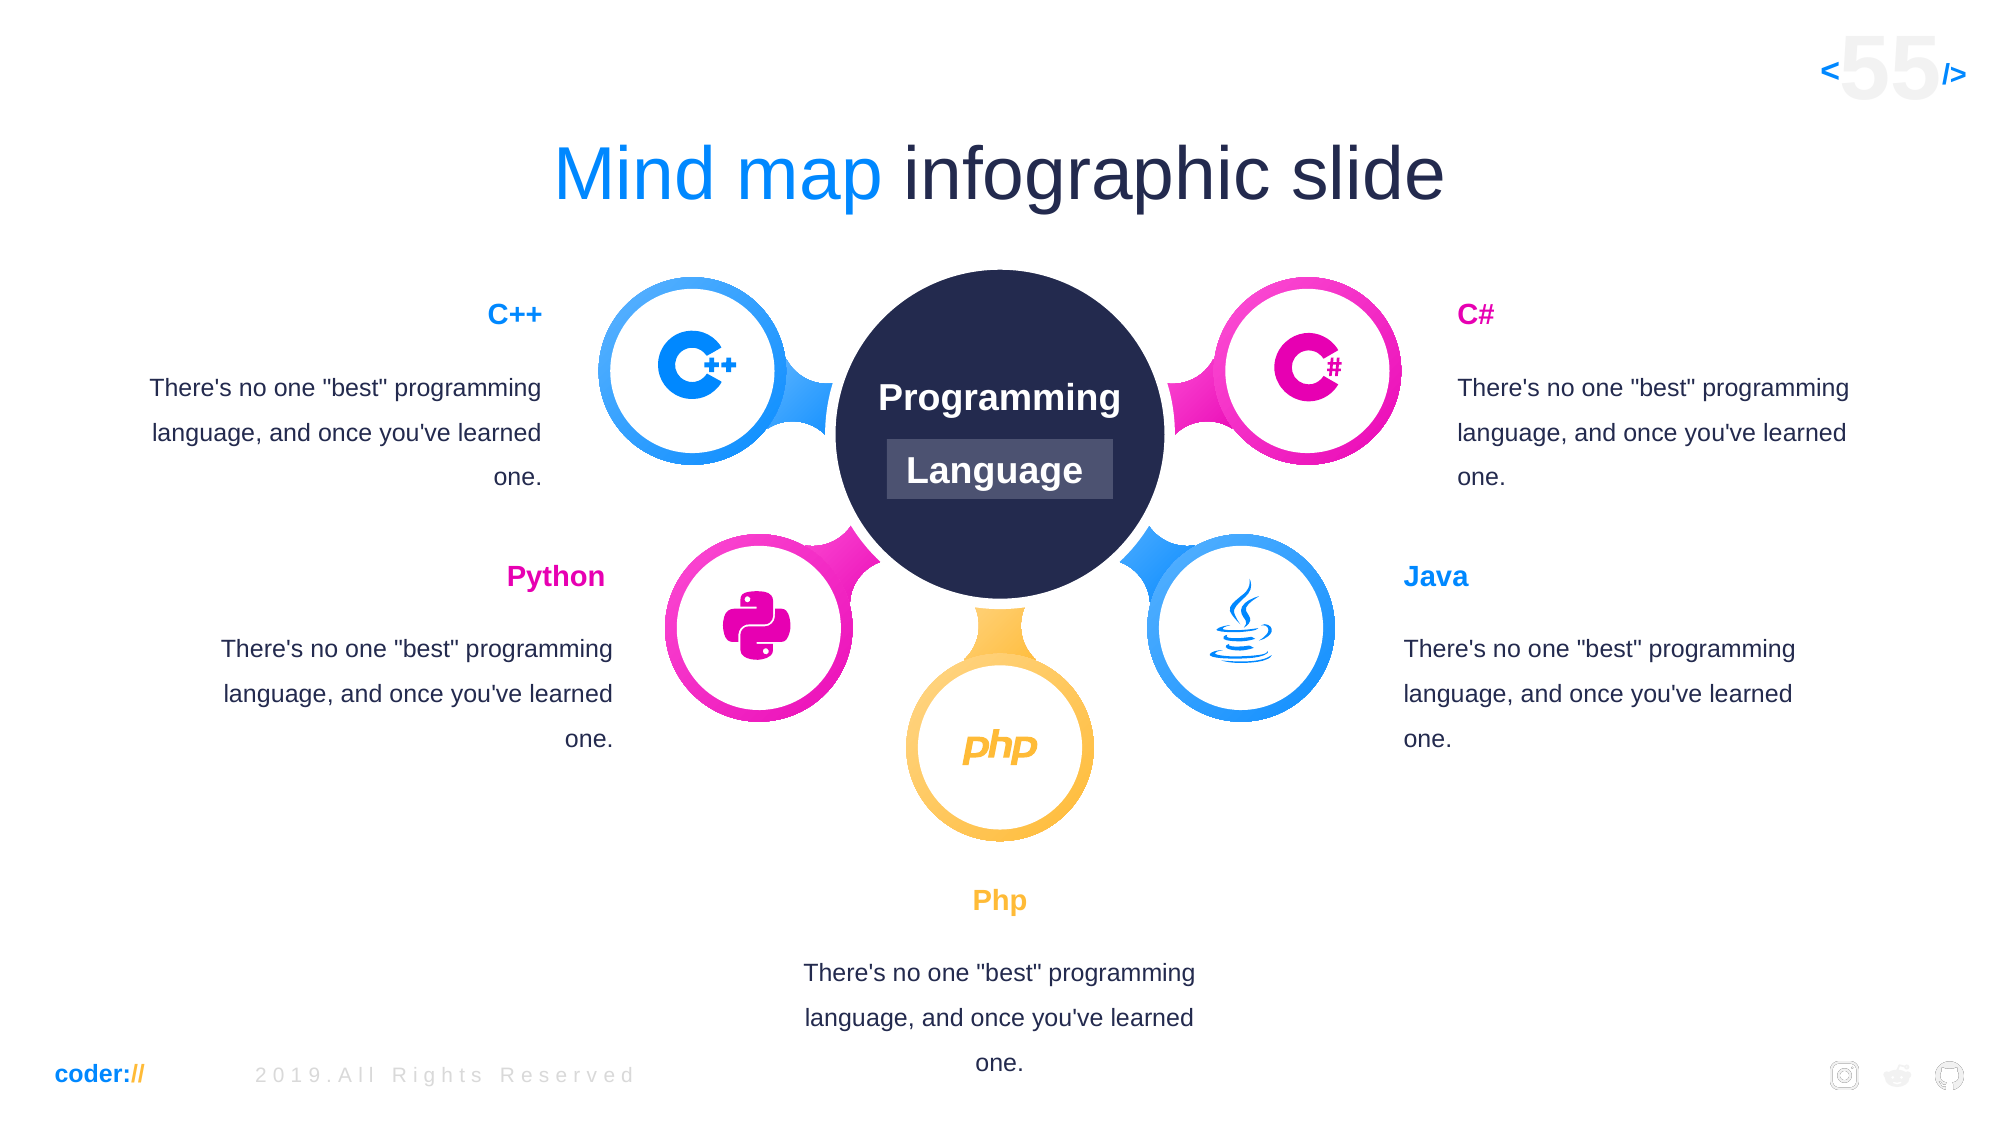

Mind map infographic slide

06

05

C++
C#

There's no one "best" programming language, and once you've learned one.
There's no one "best" programming language, and once you've learned one.
Programming
Language
Python
Java

There's no one "best" programming language, and once you've learned one.
There's no one "best" programming language, and once you've learned one.

Php
There's no one "best" programming language, and once you've learned one.